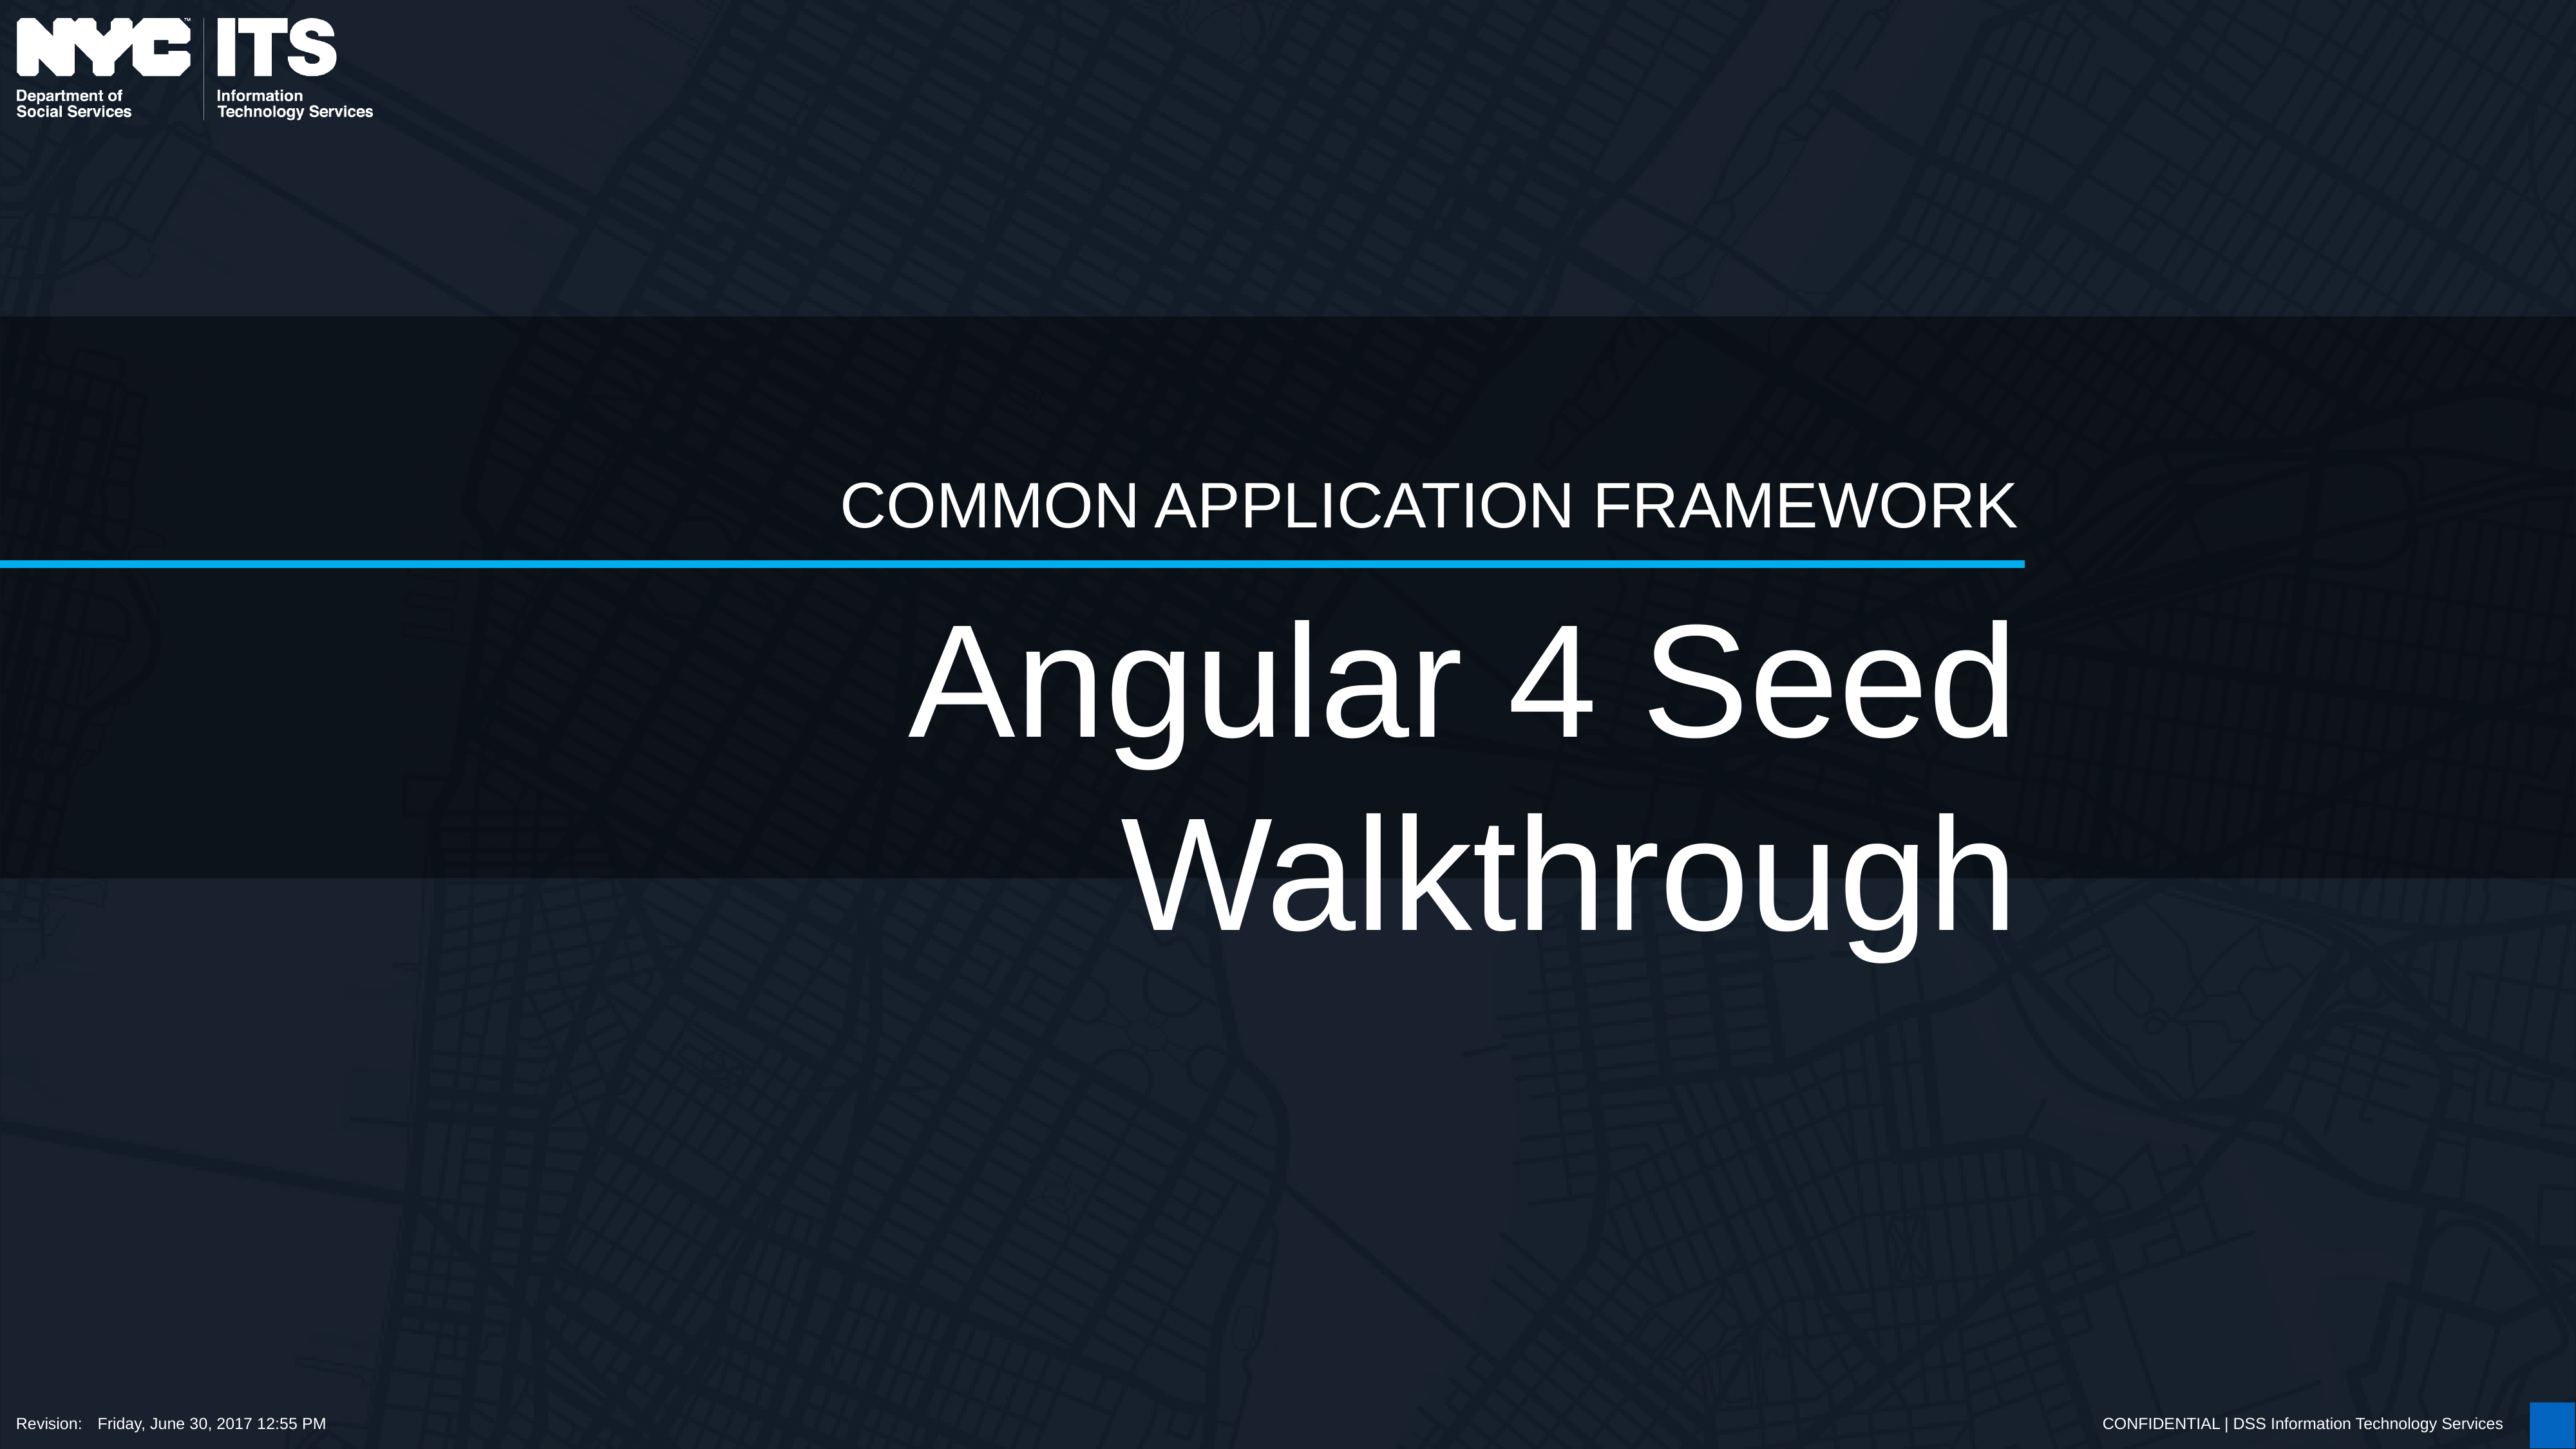

Common application framework
Angular 4 Seed Walkthrough